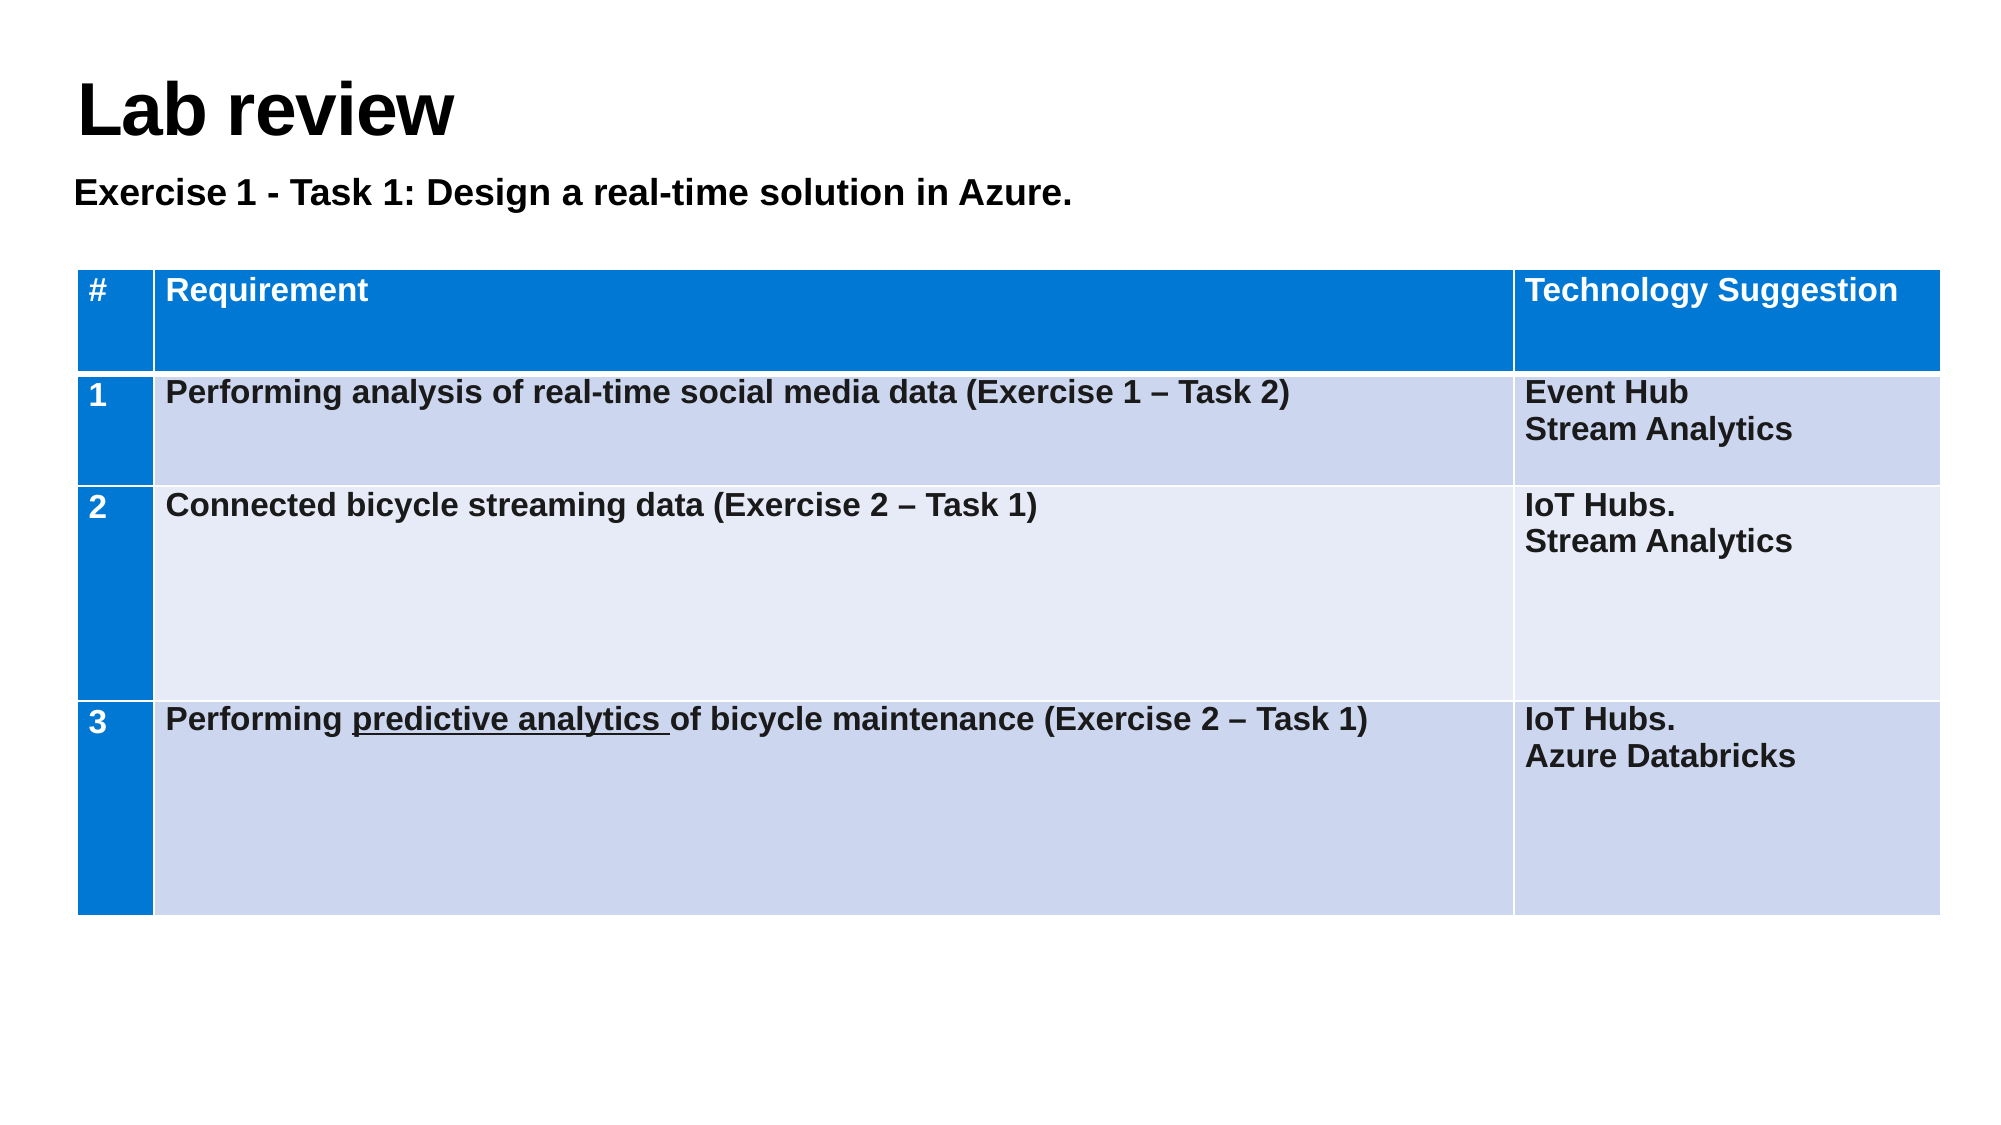

# Lab review
Exercise 1 - Task 1: Design a real-time solution in Azure.
| # | Requirement | Technology Suggestion |
| --- | --- | --- |
| 1 | Performing analysis of real-time social media data (Exercise 1 – Task 2) | Event Hub Stream Analytics |
| 2 | Connected bicycle streaming data (Exercise 2 – Task 1) | IoT Hubs. Stream Analytics |
| 3 | Performing predictive analytics of bicycle maintenance (Exercise 2 – Task 1) | IoT Hubs. Azure Databricks |